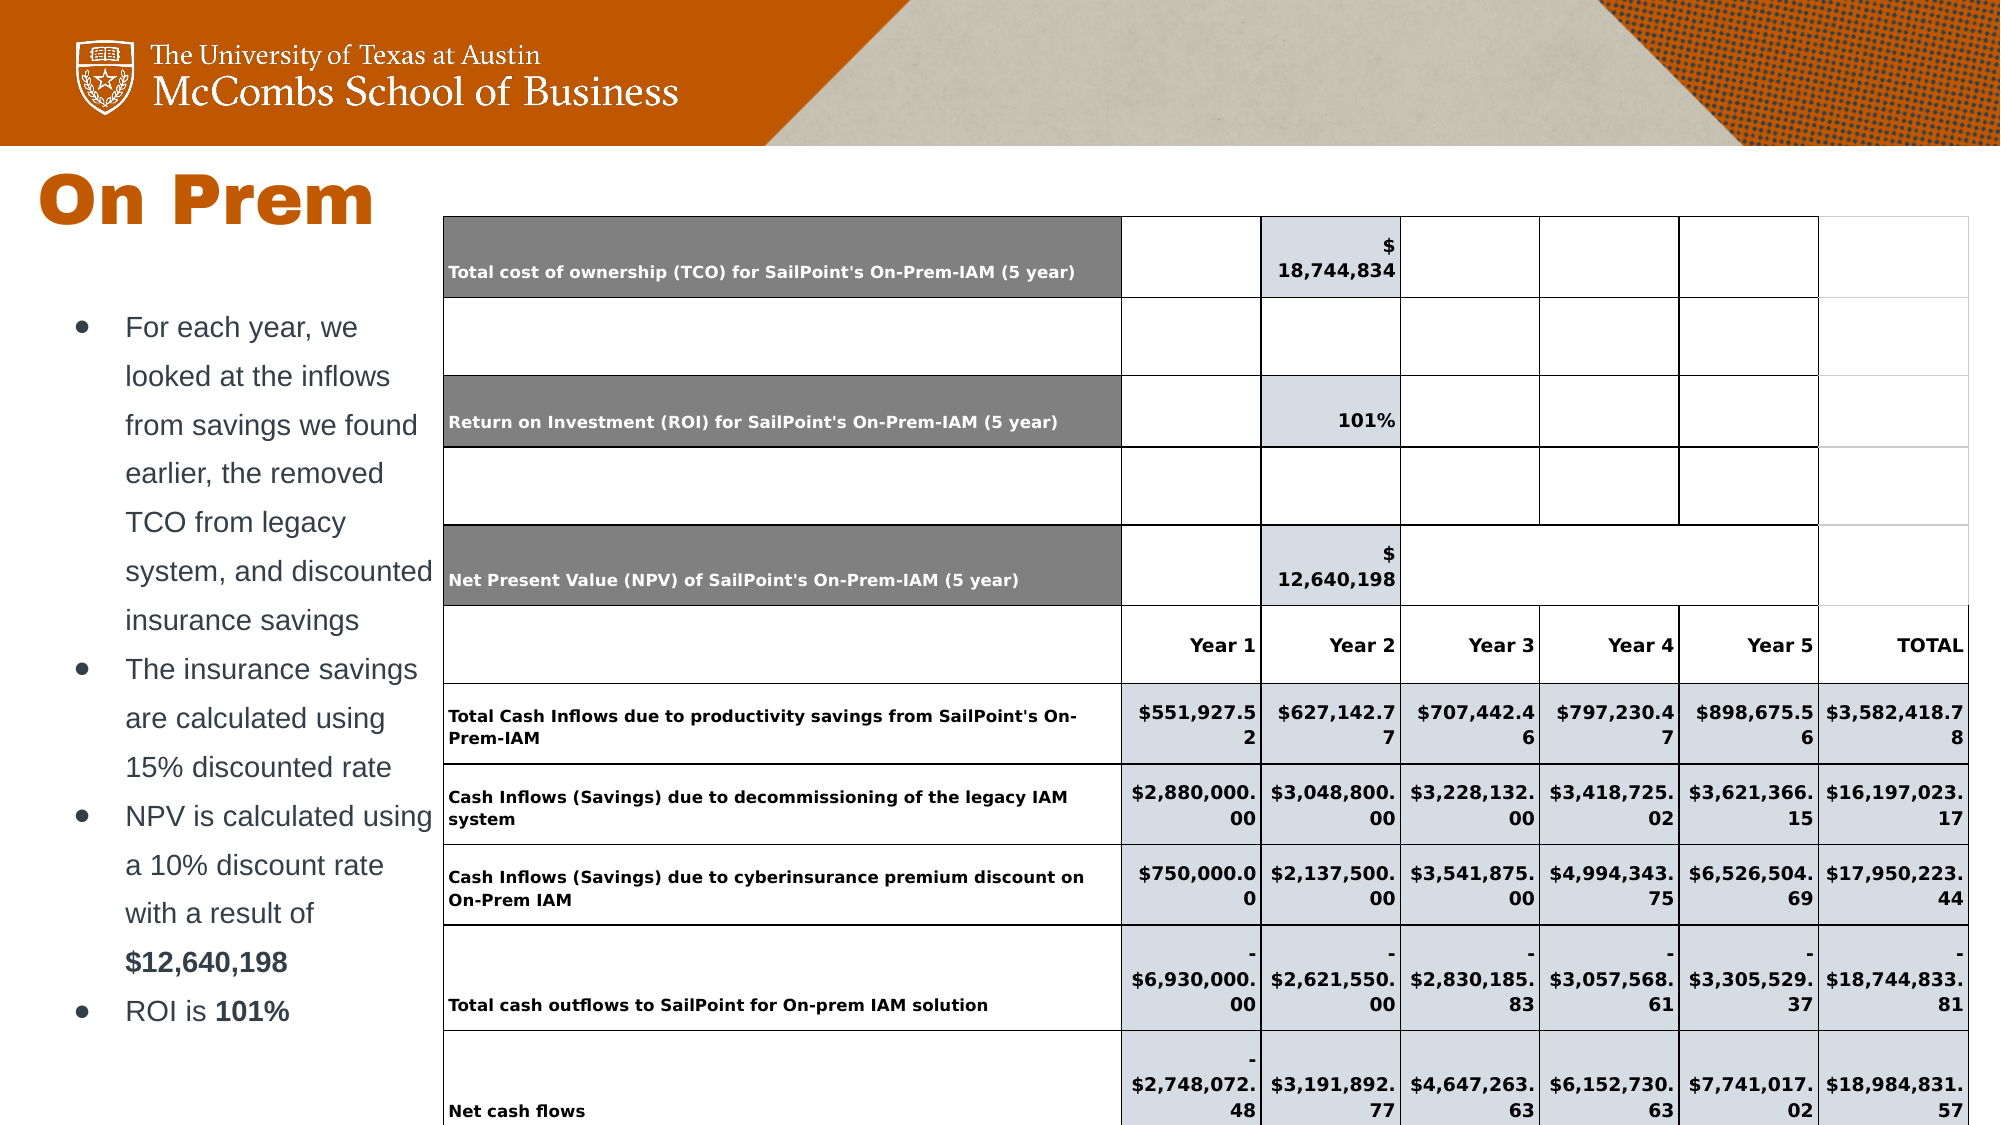

# On Prem
| Total cost of ownership (TCO) for SailPoint's On-Prem-IAM (5 year) |  | $ 18,744,834 |  |  |  |  |
| --- | --- | --- | --- | --- | --- | --- |
|  |  |  |  |  |  |  |
| Return on Investment (ROI) for SailPoint's On-Prem-IAM (5 year) |  | 101% |  |  |  |  |
|  |  |  |  |  |  |  |
| Net Present Value (NPV) of SailPoint's On-Prem-IAM (5 year) |  | $ 12,640,198 |  |  |  |  |
|  | Year 1 | Year 2 | Year 3 | Year 4 | Year 5 | TOTAL |
| Total Cash Inflows due to productivity savings from SailPoint's On-Prem-IAM | $551,927.52 | $627,142.77 | $707,442.46 | $797,230.47 | $898,675.56 | $3,582,418.78 |
| Cash Inflows (Savings) due to decommissioning of the legacy IAM system | $2,880,000.00 | $3,048,800.00 | $3,228,132.00 | $3,418,725.02 | $3,621,366.15 | $16,197,023.17 |
| Cash Inflows (Savings) due to cyberinsurance premium discount on On-Prem IAM | $750,000.00 | $2,137,500.00 | $3,541,875.00 | $4,994,343.75 | $6,526,504.69 | $17,950,223.44 |
| Total cash outflows to SailPoint for On-prem IAM solution | -$6,930,000.00 | -$2,621,550.00 | -$2,830,185.83 | -$3,057,568.61 | -$3,305,529.37 | -$18,744,833.81 |
| Net cash flows | -$2,748,072.48 | $3,191,892.77 | $4,647,263.63 | $6,152,730.63 | $7,741,017.02 | $18,984,831.57 |
For each year, we looked at the inflows from savings we found earlier, the removed TCO from legacy system, and discounted insurance savings
The insurance savings are calculated using 15% discounted rate
NPV is calculated using a 10% discount rate with a result of $12,640,198
ROI is 101%